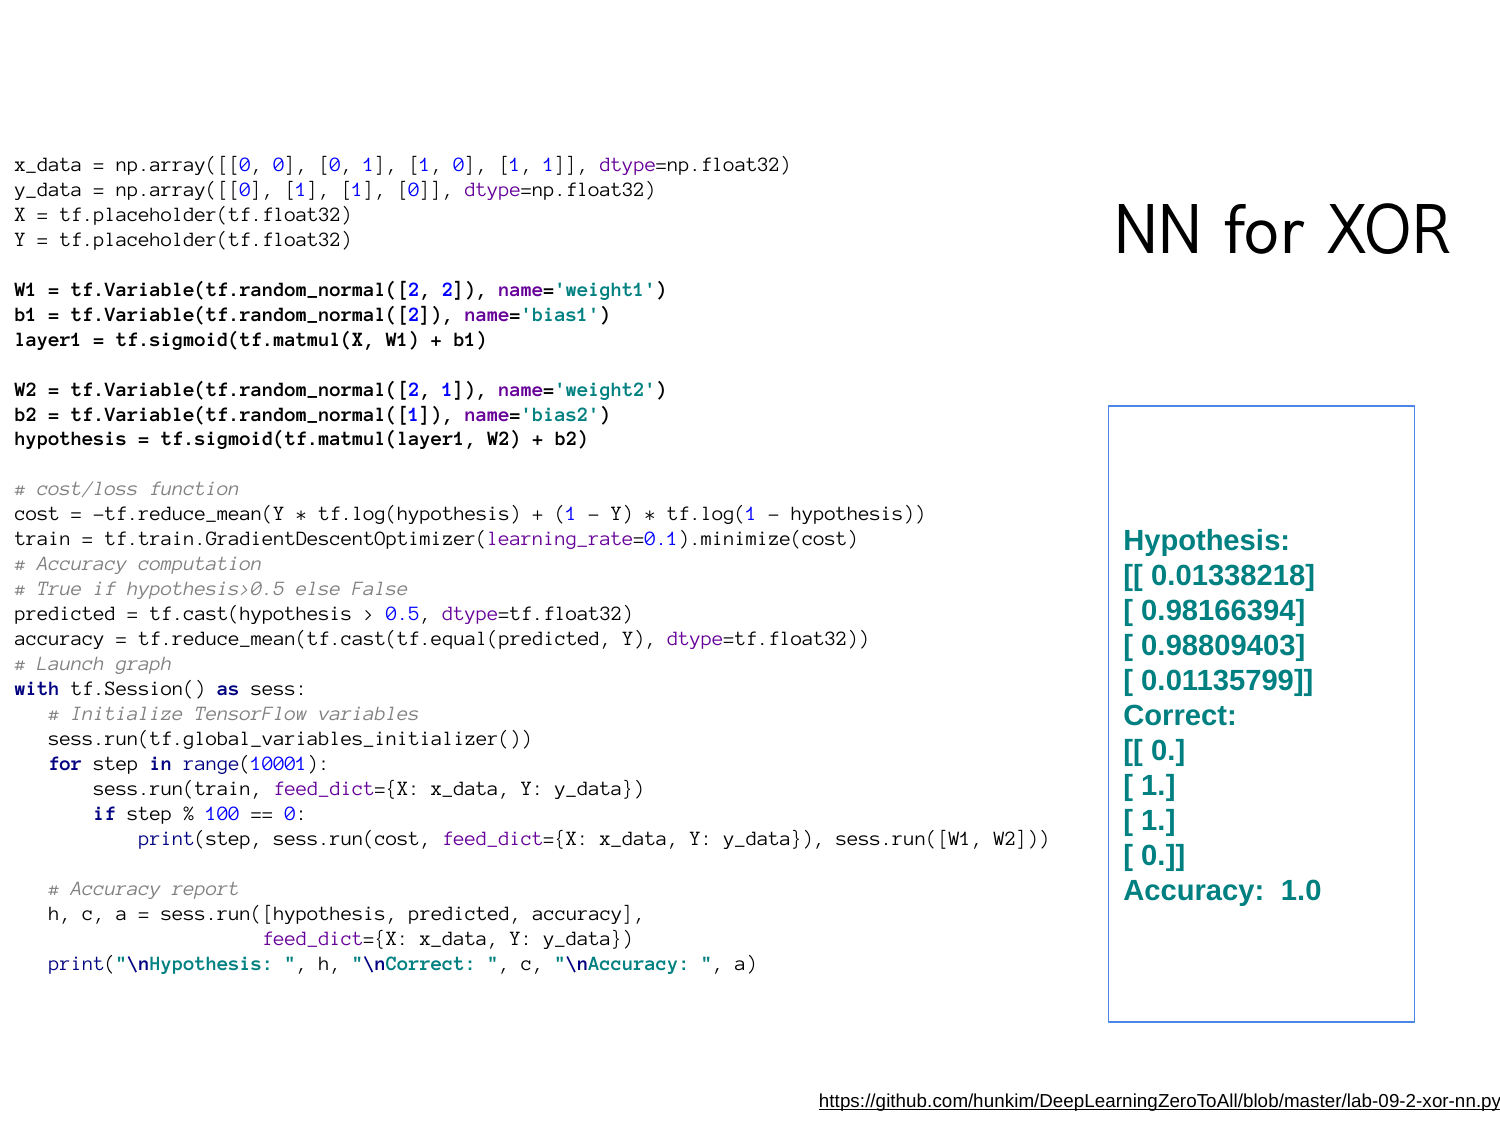

x_data = np.array([[0, 0], [0, 1], [1, 0], [1, 1]], dtype=np.float32)
y_data = np.array([[0], [1], [1], [0]], dtype=np.float32)
X = tf.placeholder(tf.float32)
Y = tf.placeholder(tf.float32)

W1 = tf.Variable(tf.random_normal([2, 2]), name='weight1')
b1 = tf.Variable(tf.random_normal([2]), name='bias1')
layer1 = tf.sigmoid(tf.matmul(X, W1) + b1)

W2 = tf.Variable(tf.random_normal([2, 1]), name='weight2')
b2 = tf.Variable(tf.random_normal([1]), name='bias2')
hypothesis = tf.sigmoid(tf.matmul(layer1, W2) + b2)

# cost/loss function
cost = -tf.reduce_mean(Y * tf.log(hypothesis) + (1 - Y) * tf.log(1 - hypothesis))
train = tf.train.GradientDescentOptimizer(learning_rate=0.1).minimize(cost)
# Accuracy computation
# True if hypothesis>0.5 else False
predicted = tf.cast(hypothesis > 0.5, dtype=tf.float32)
accuracy = tf.reduce_mean(tf.cast(tf.equal(predicted, Y), dtype=tf.float32))
# Launch graph
with tf.Session() as sess:
   # Initialize TensorFlow variables
   sess.run(tf.global_variables_initializer())
   for step in range(10001):
       sess.run(train, feed_dict={X: x_data, Y: y_data})
       if step % 100 == 0:
           print(step, sess.run(cost, feed_dict={X: x_data, Y: y_data}), sess.run([W1, W2]))

   # Accuracy report
   h, c, a = sess.run([hypothesis, predicted, accuracy],
                      feed_dict={X: x_data, Y: y_data})
   print("\nHypothesis: ", h, "\nCorrect: ", c, "\nAccuracy: ", a)
# NN for XOR
Hypothesis:
[[ 0.01338218]
[ 0.98166394]
[ 0.98809403]
[ 0.01135799]]
Correct:
[[ 0.]
[ 1.]
[ 1.]
[ 0.]]
Accuracy:  1.0
https://github.com/hunkim/DeepLearningZeroToAll/blob/master/lab-09-2-xor-nn.py